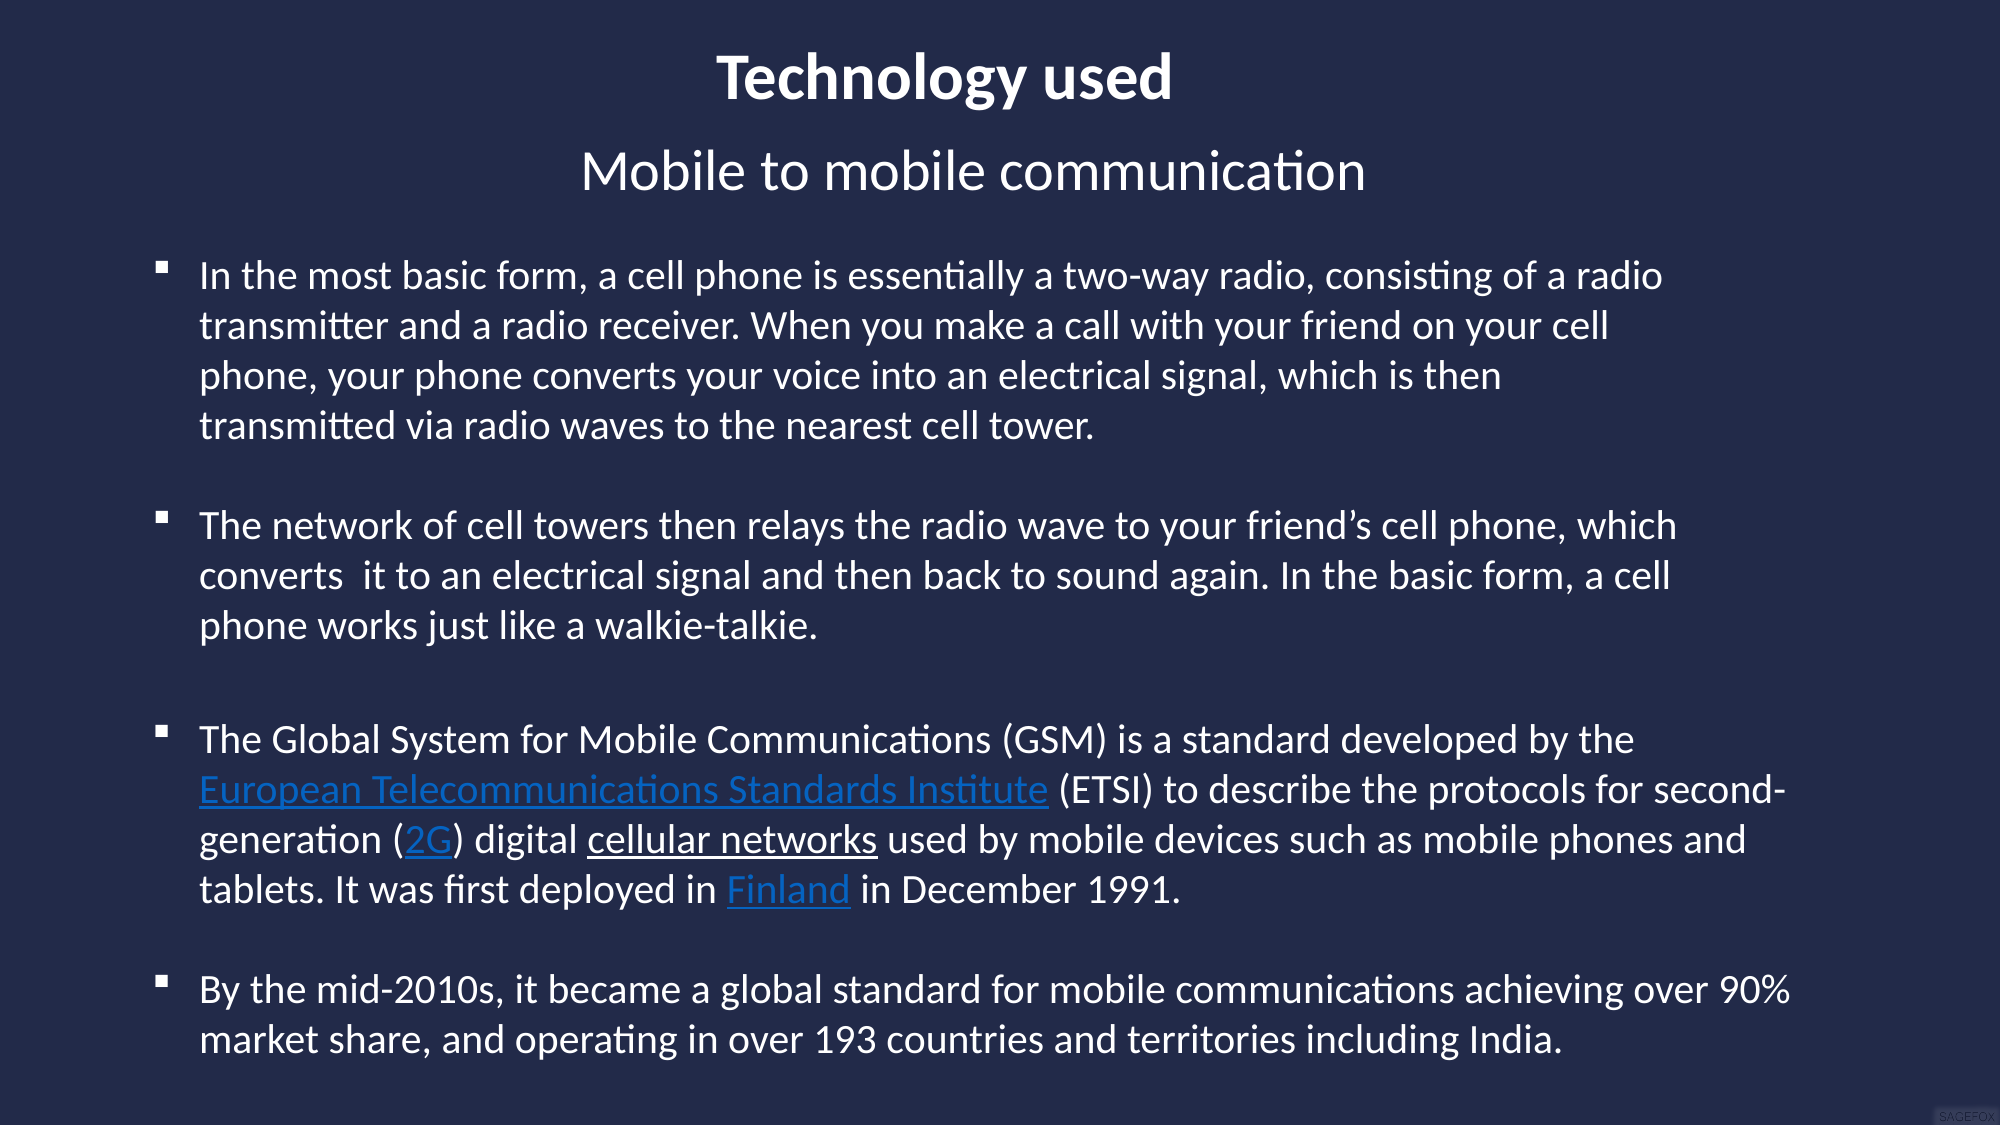

# Technology used
Mobile to mobile communication
In the most basic form, a cell phone is essentially a two-way radio, consisting of a radio transmitter and a radio receiver. When you make a call with your friend on your cell phone, your phone converts your voice into an electrical signal, which is then transmitted via radio waves to the nearest cell tower.

The network of cell towers then relays the radio wave to your friend’s cell phone, which converts  it to an electrical signal and then back to sound again. In the basic form, a cell phone works just like a walkie-talkie.

The Global System for Mobile Communications (GSM) is a standard developed by the European Telecommunications Standards Institute (ETSI) to describe the protocols for second-generation (2G) digital cellular networks used by mobile devices such as mobile phones and tablets. It was first deployed in Finland in December 1991.

By the mid-2010s, it became a global standard for mobile communications achieving over 90% market share, and operating in over 193 countries and territories including India.